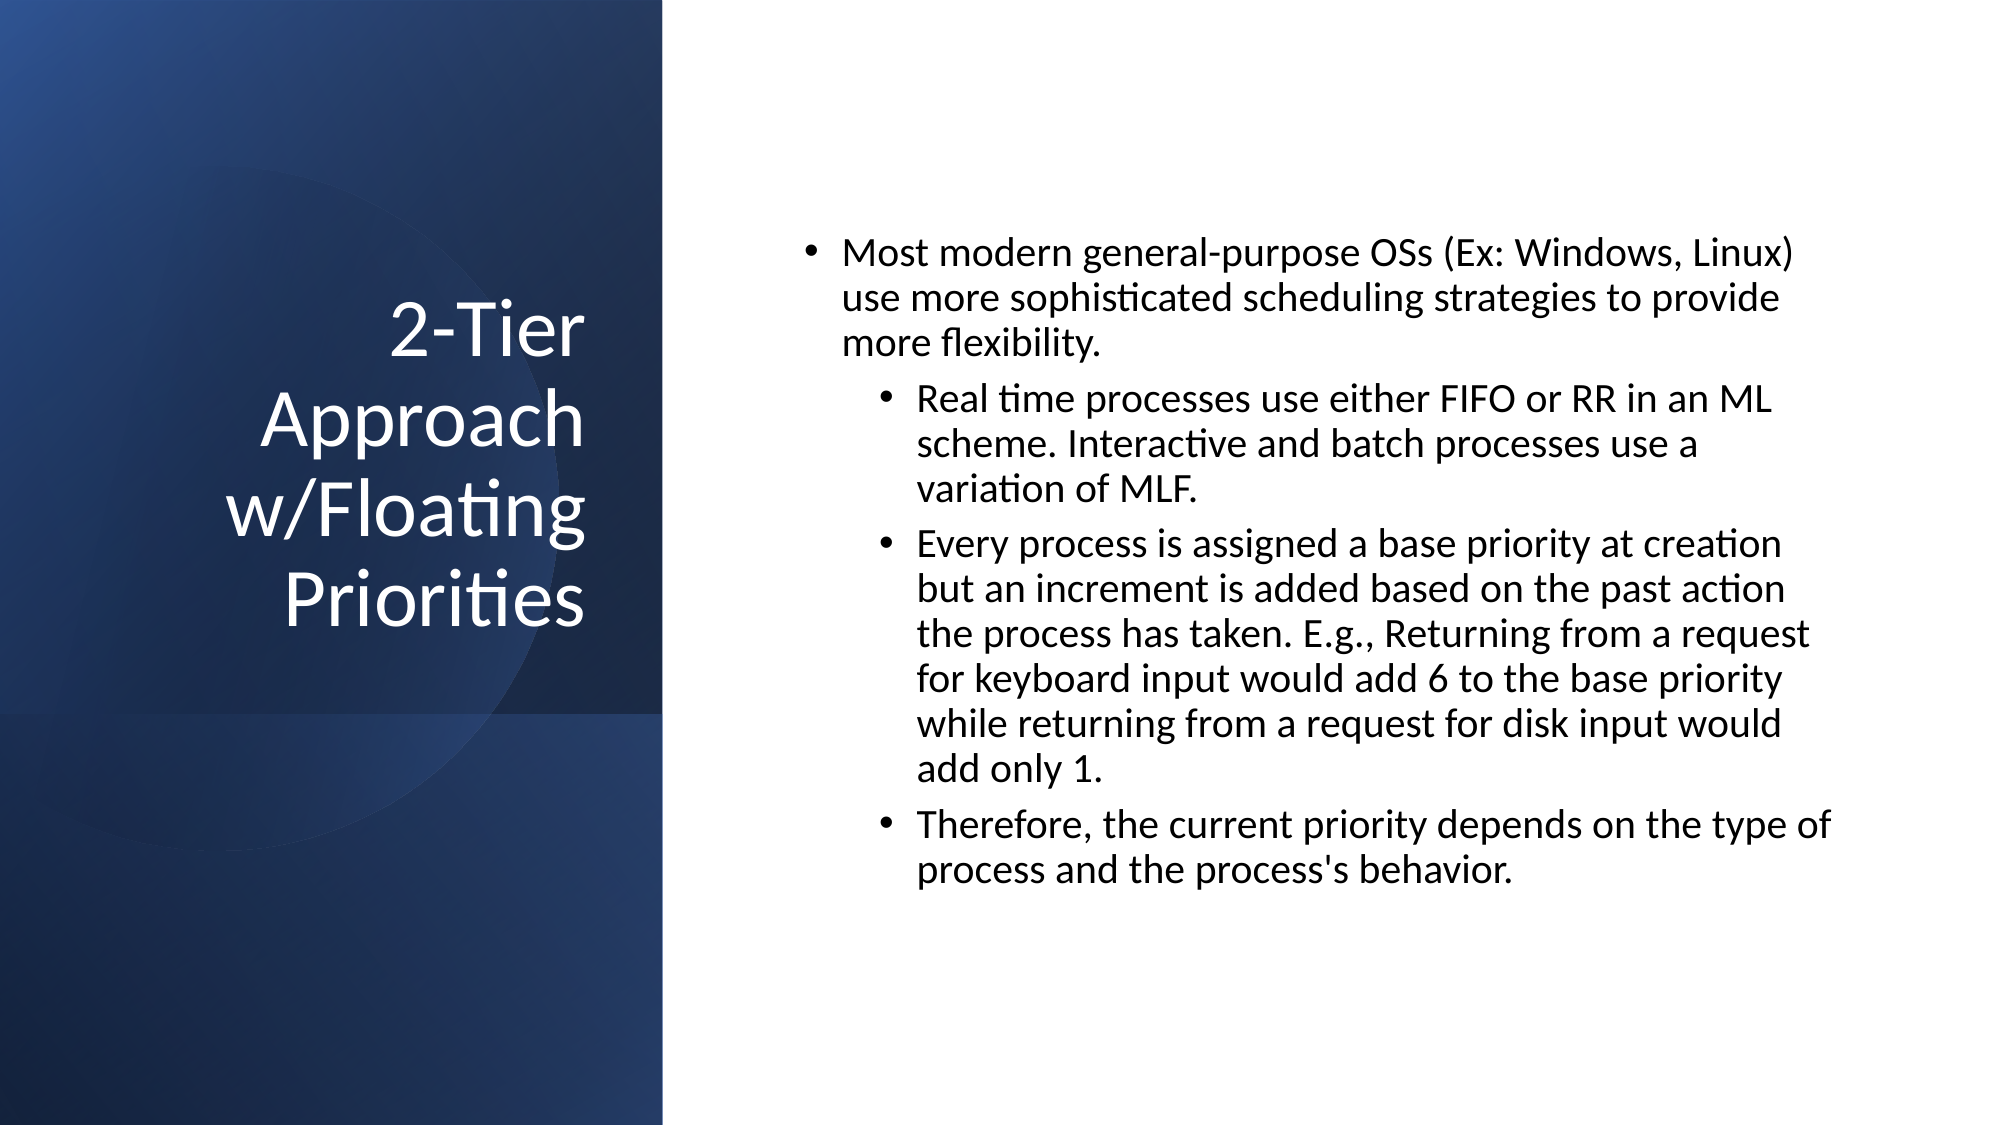

# 2-Tier Approach w/Floating Priorities
Most modern general-purpose OSs (Ex: Windows, Linux) use more sophisticated scheduling strategies to provide more flexibility.
Real time processes use either FIFO or RR in an ML scheme. Interactive and batch processes use a variation of MLF.
Every process is assigned a base priority at creation but an increment is added based on the past action the process has taken. E.g., Returning from a request for keyboard input would add 6 to the base priority while returning from a request for disk input would add only 1.
Therefore, the current priority depends on the type of process and the process's behavior.